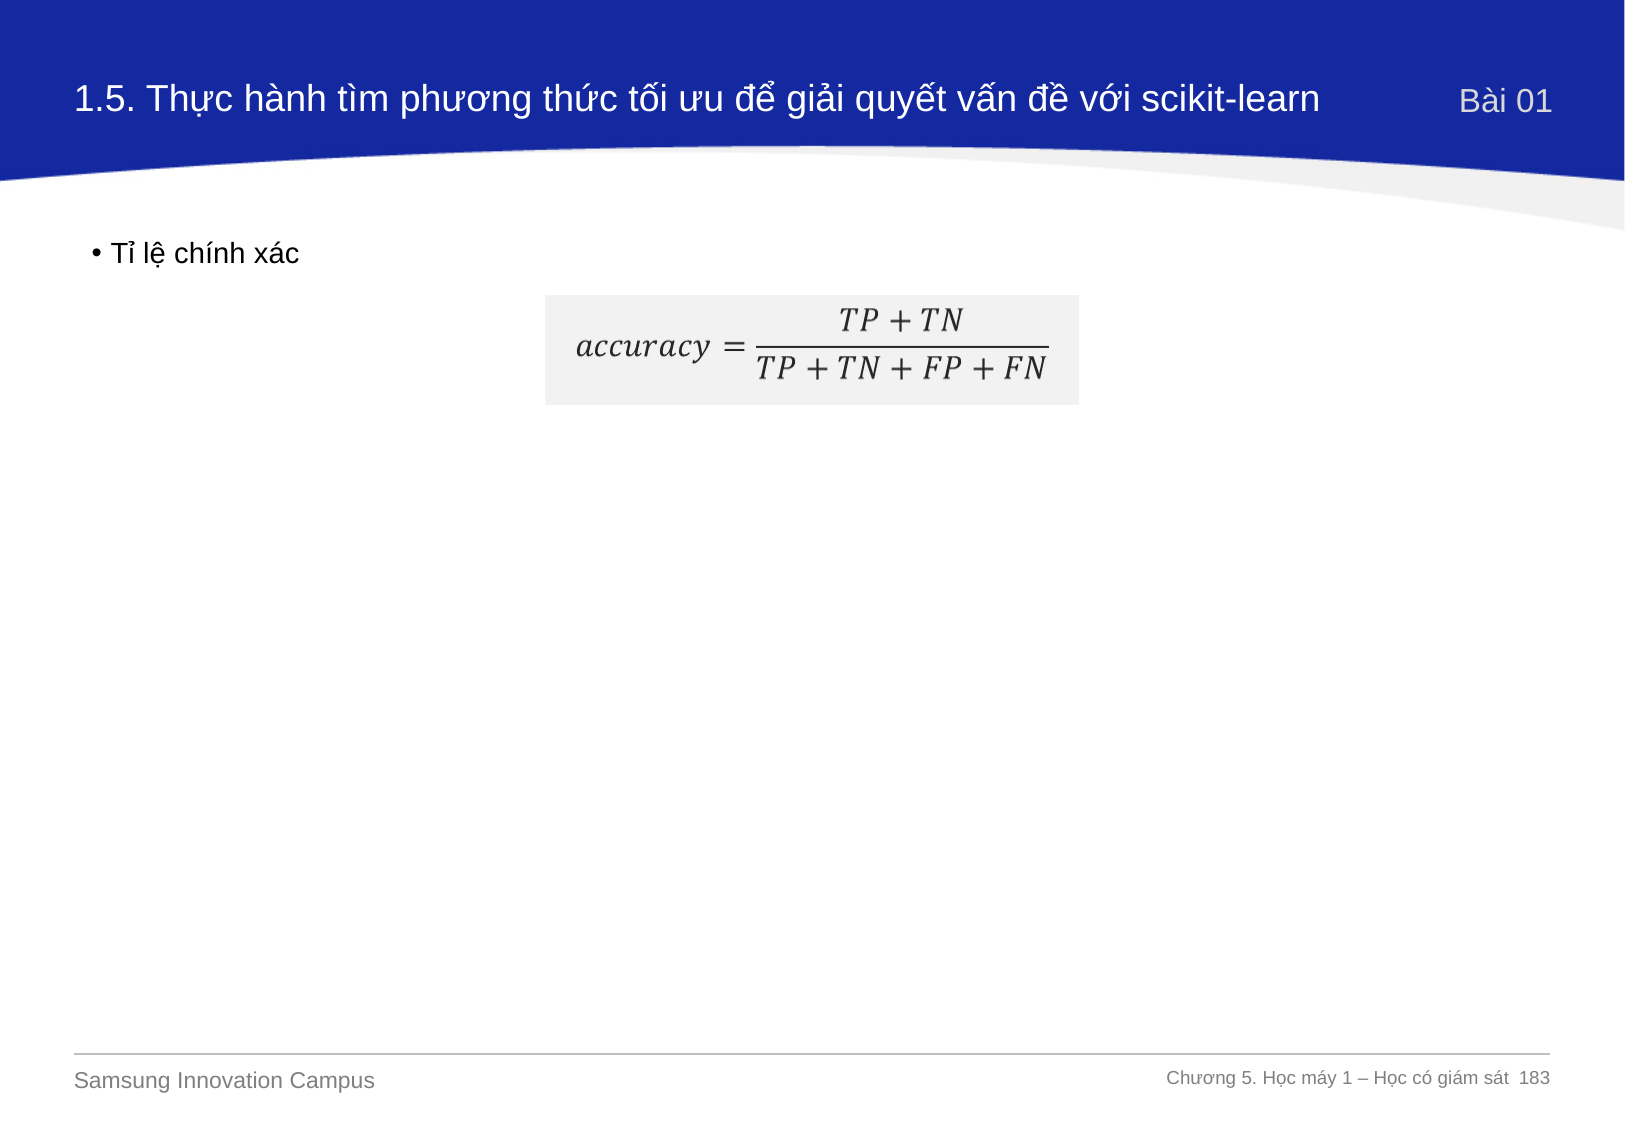

1.5. Thực hành tìm phương thức tối ưu để giải quyết vấn đề với scikit-learn
Bài 01
Tỉ lệ chính xác